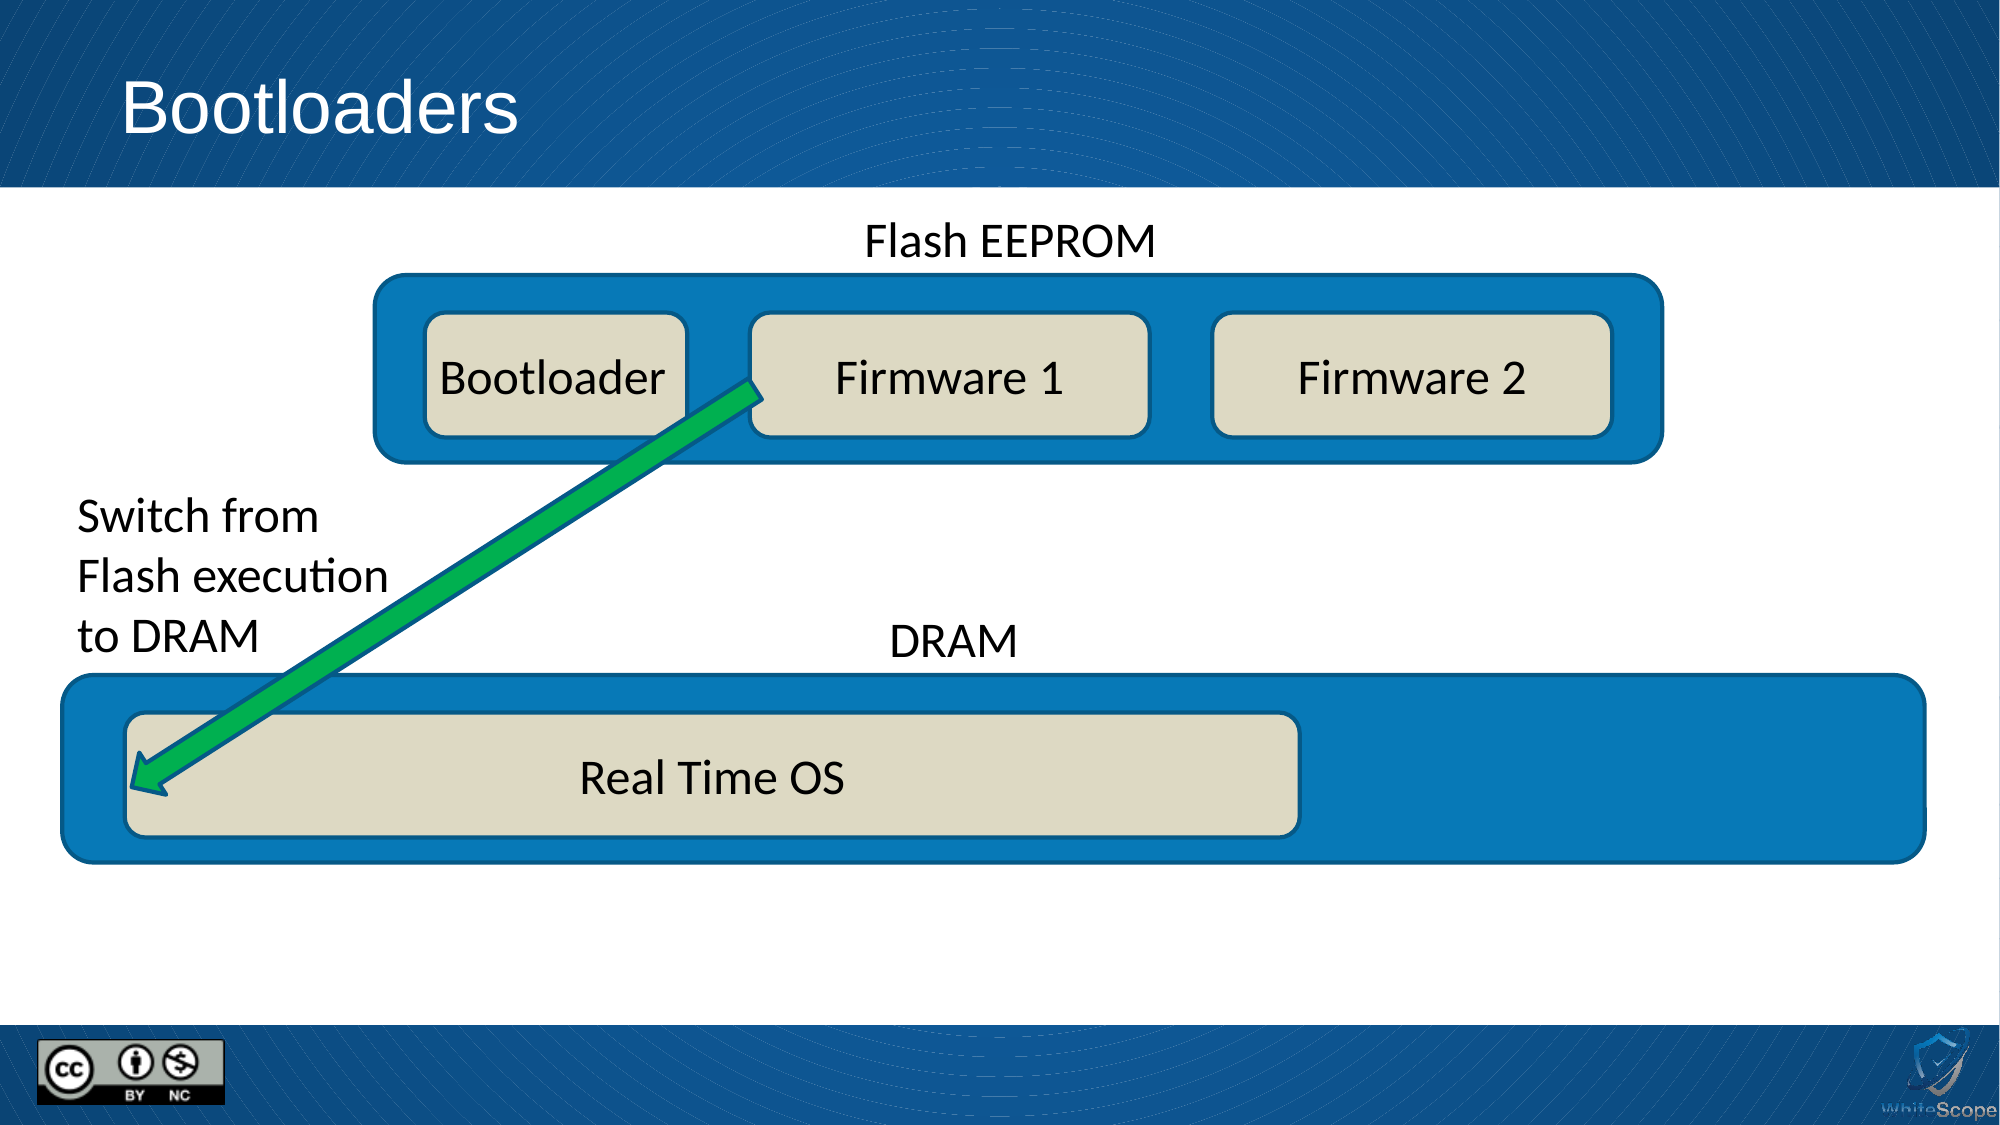

# Bootloaders
Flash EEPROM

Bootloader
Firmware 1
Firmware 2
Switch from Flash execution to DRAM
DRAM

Real Time OS